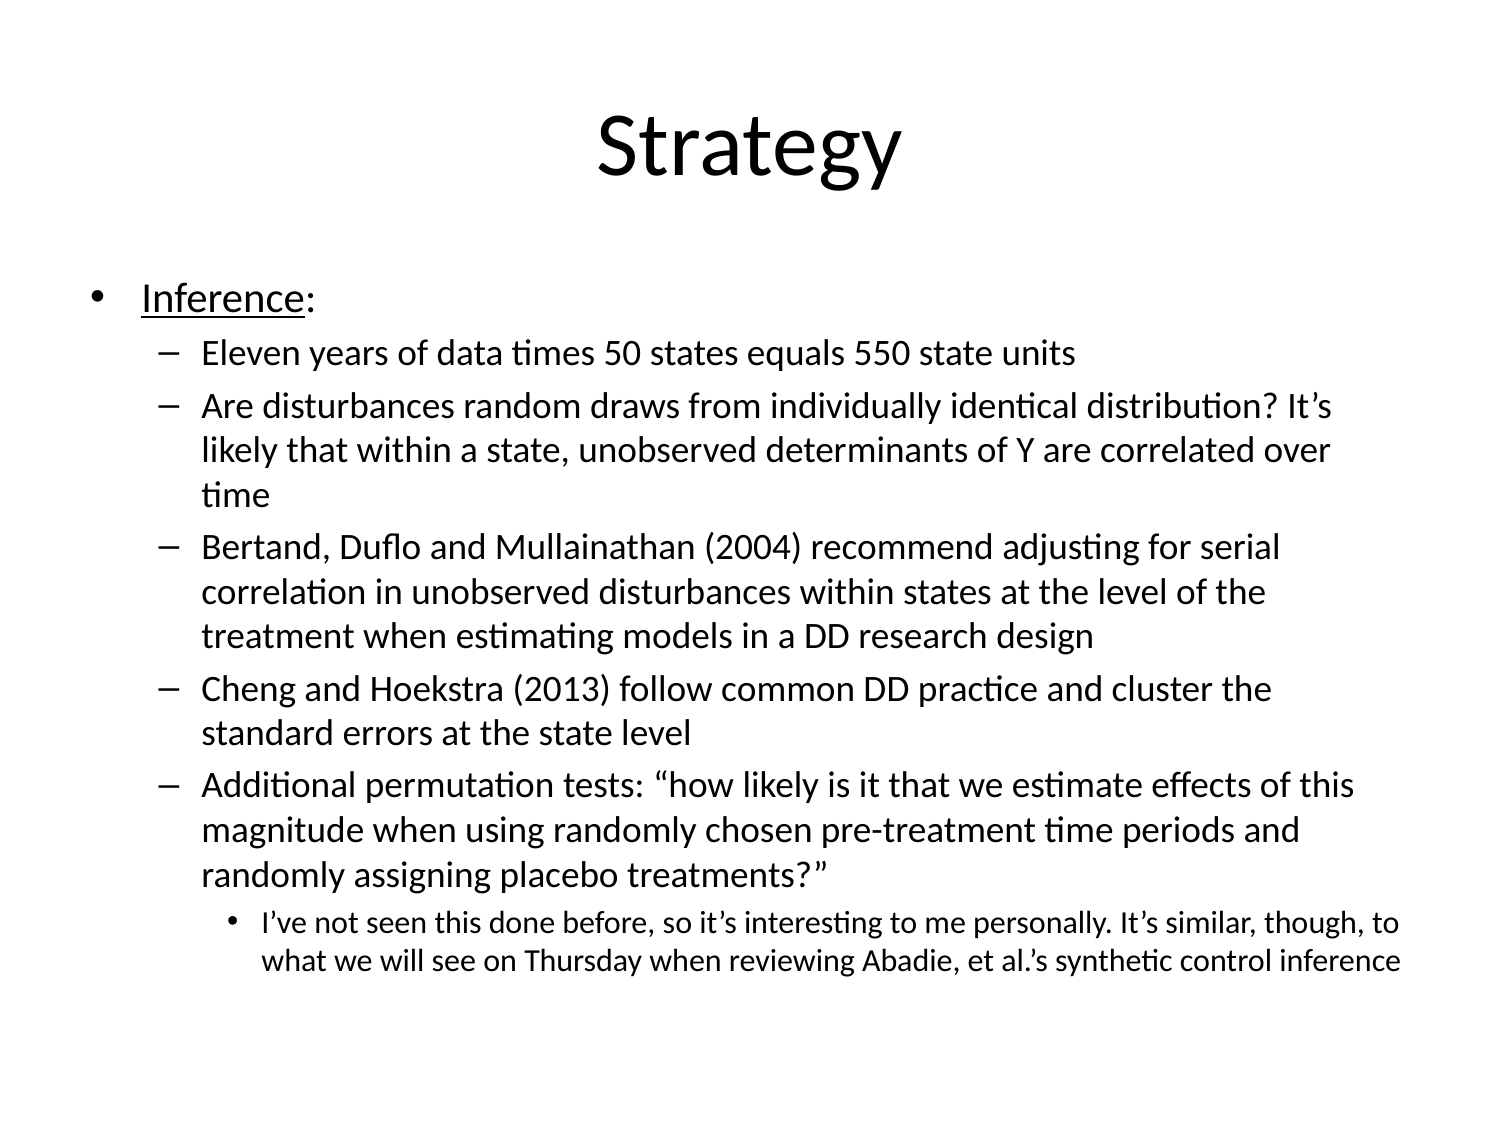

# Strategy
Inference:
Eleven years of data times 50 states equals 550 state units
Are disturbances random draws from individually identical distribution? It’s likely that within a state, unobserved determinants of Y are correlated over time
Bertand, Duflo and Mullainathan (2004) recommend adjusting for serial correlation in unobserved disturbances within states at the level of the treatment when estimating models in a DD research design
Cheng and Hoekstra (2013) follow common DD practice and cluster the standard errors at the state level
Additional permutation tests: “how likely is it that we estimate effects of this magnitude when using randomly chosen pre-treatment time periods and randomly assigning placebo treatments?”
I’ve not seen this done before, so it’s interesting to me personally. It’s similar, though, to what we will see on Thursday when reviewing Abadie, et al.’s synthetic control inference